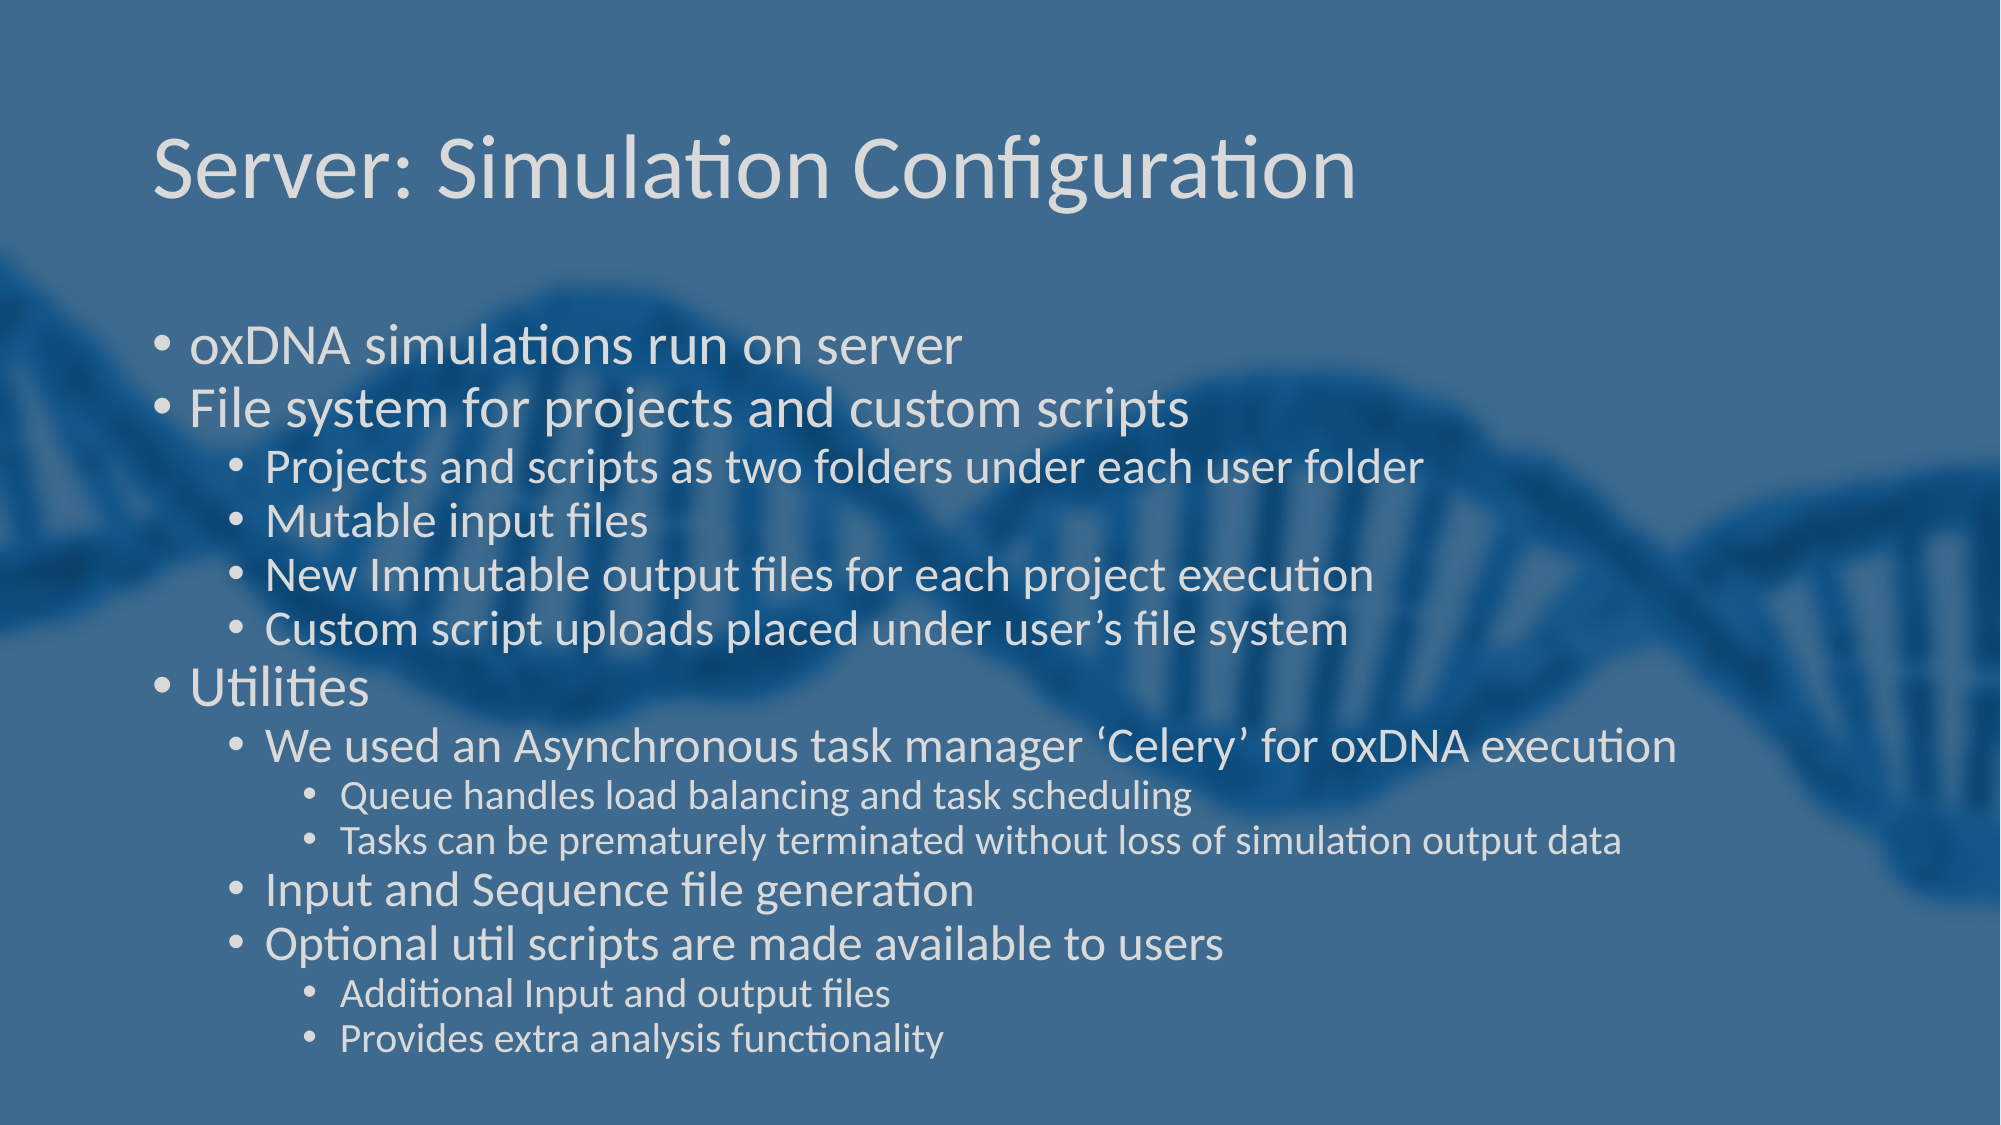

# Server: Simulation Configuration
oxDNA simulations run on server
File system for projects and custom scripts
Projects and scripts as two folders under each user folder
Mutable input files
New Immutable output files for each project execution
Custom script uploads placed under user’s file system
Utilities
We used an Asynchronous task manager ‘Celery’ for oxDNA execution
Queue handles load balancing and task scheduling
Tasks can be prematurely terminated without loss of simulation output data
Input and Sequence file generation
Optional util scripts are made available to users
Additional Input and output files
Provides extra analysis functionality